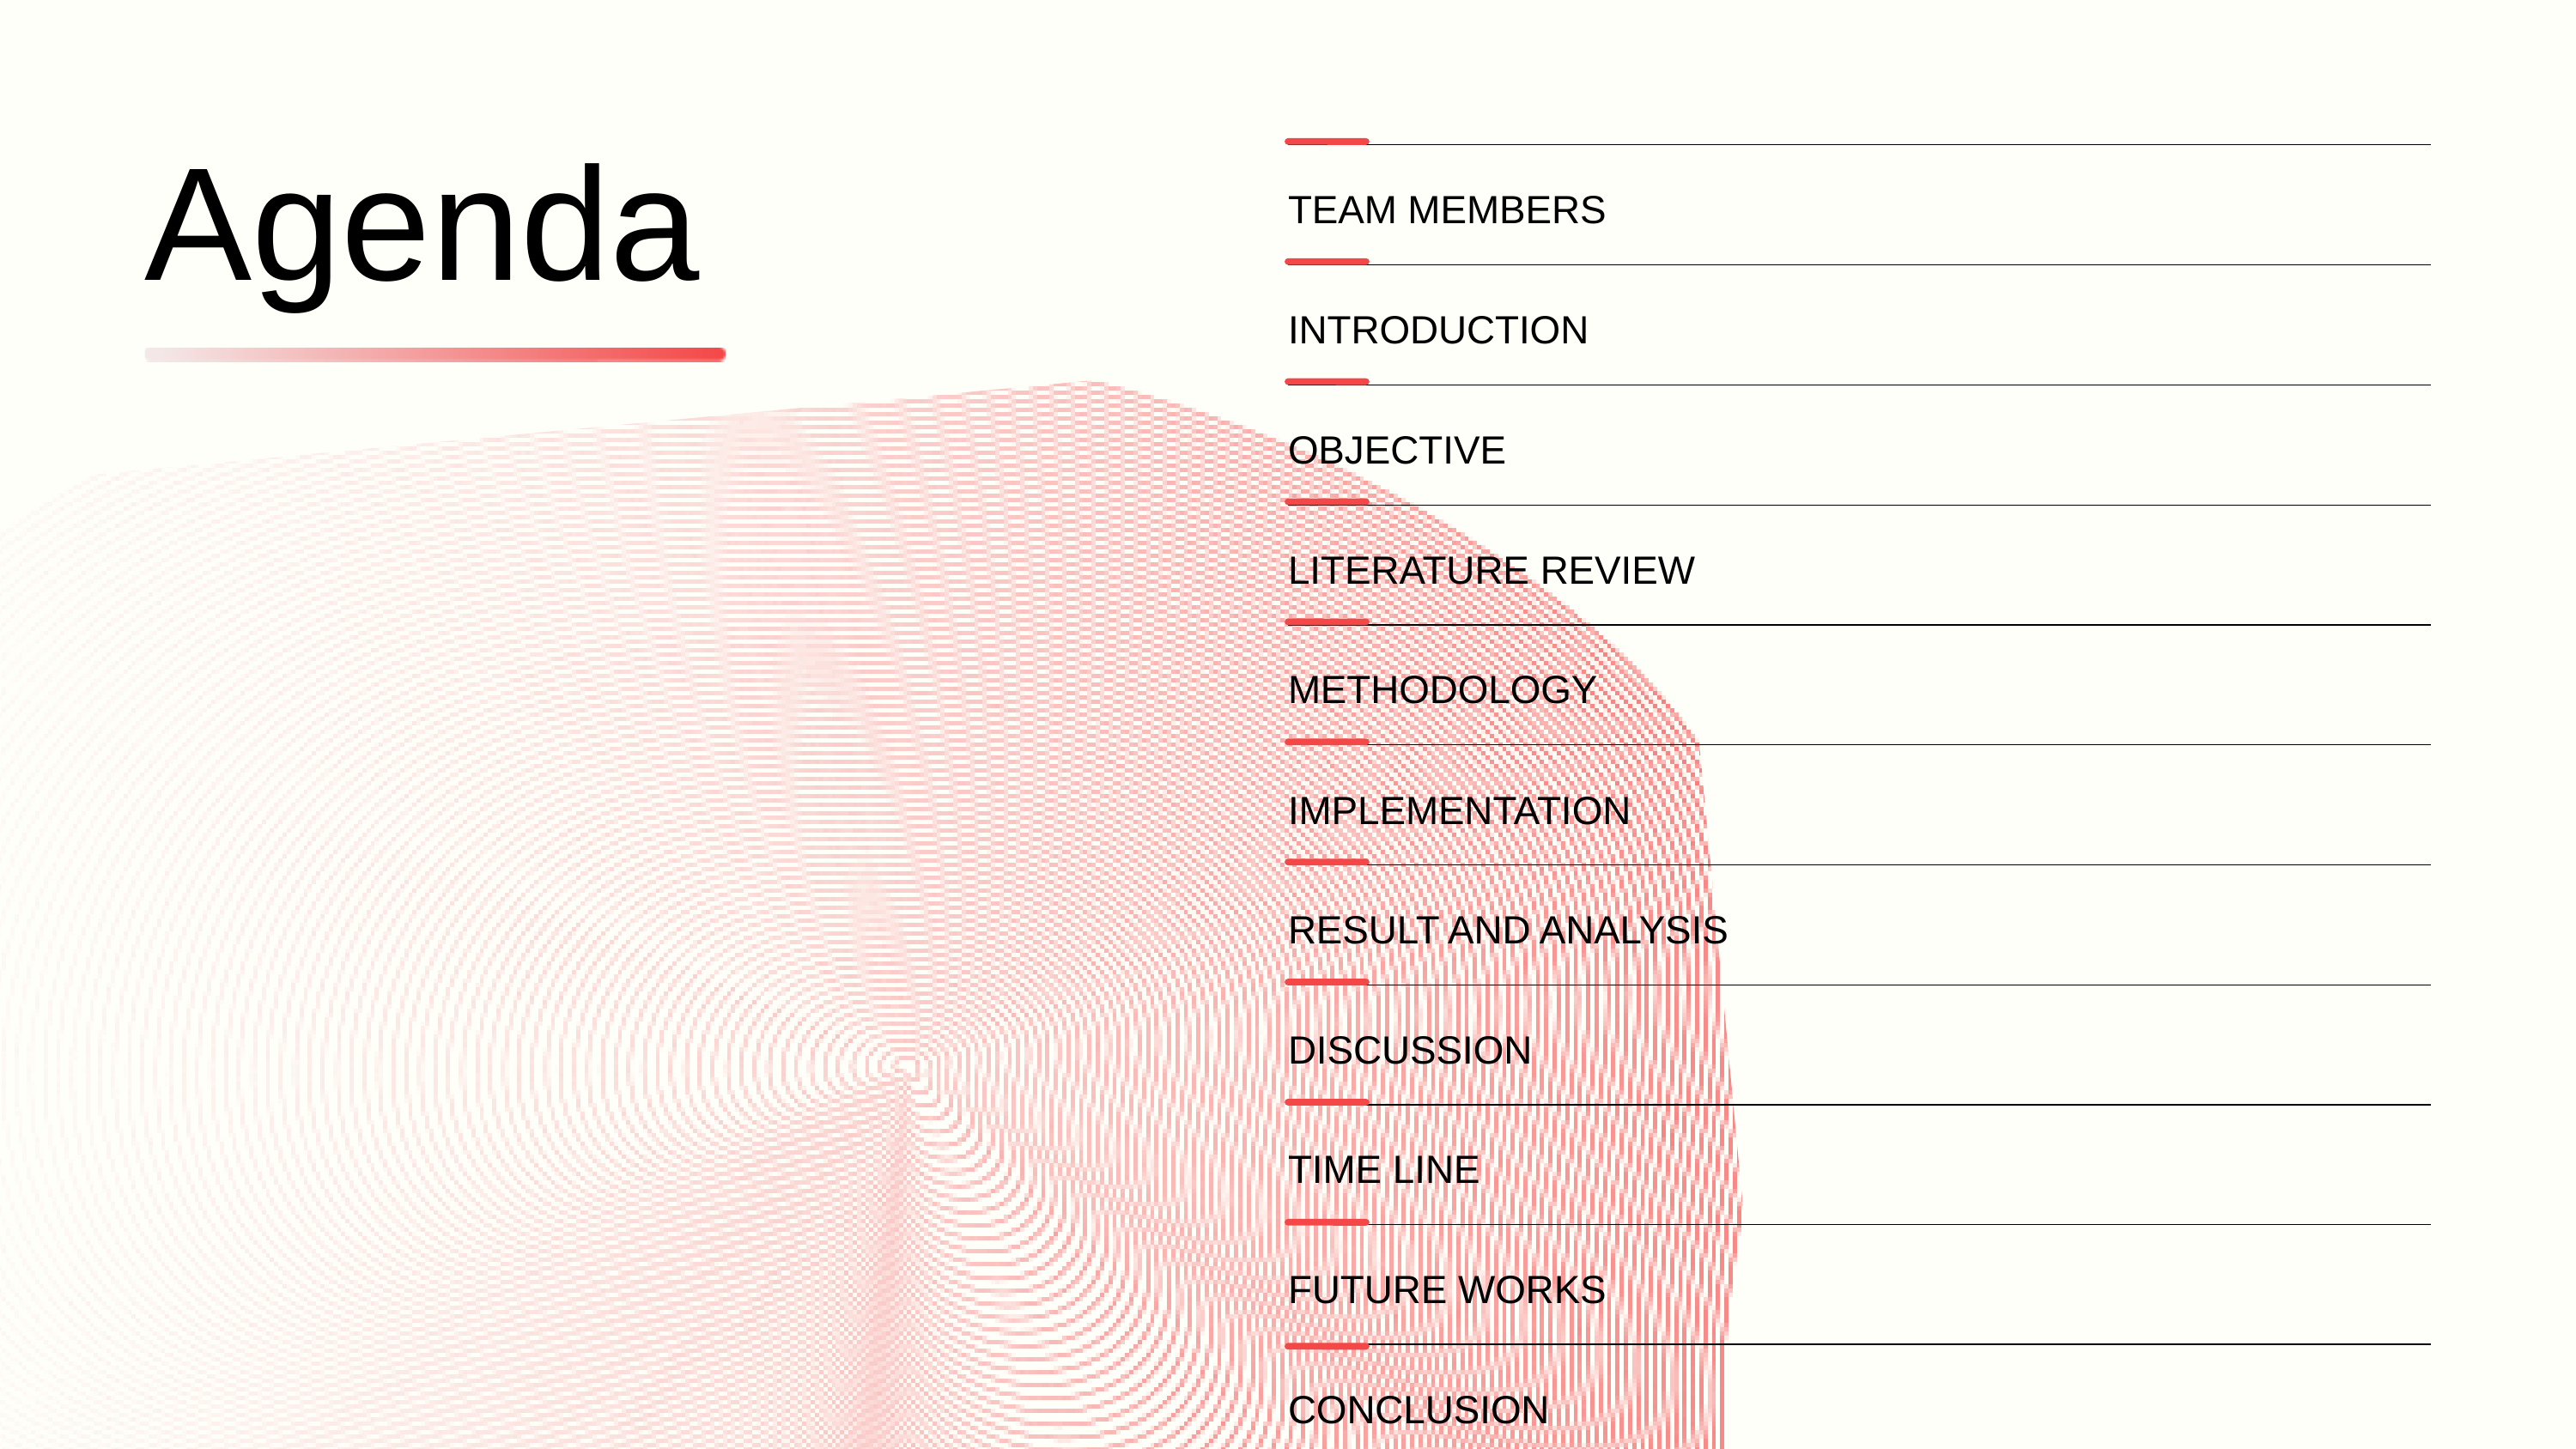

Agenda

| TEAM MEMBERS |  |  |
| --- | --- | --- |
| INTRODUCTION |  |  |
| OBJECTIVE |  |  |
| LITERATURE REVIEW |  |  |
| METHODOLOGY |  |  |
| IMPLEMENTATION |  |  |
| RESULT AND ANALYSIS |  |  |
| DISCUSSION |  |  |
| TIME LINE |  |  |
| FUTURE WORKS |  |  |
| CONCLUSION |  |  |